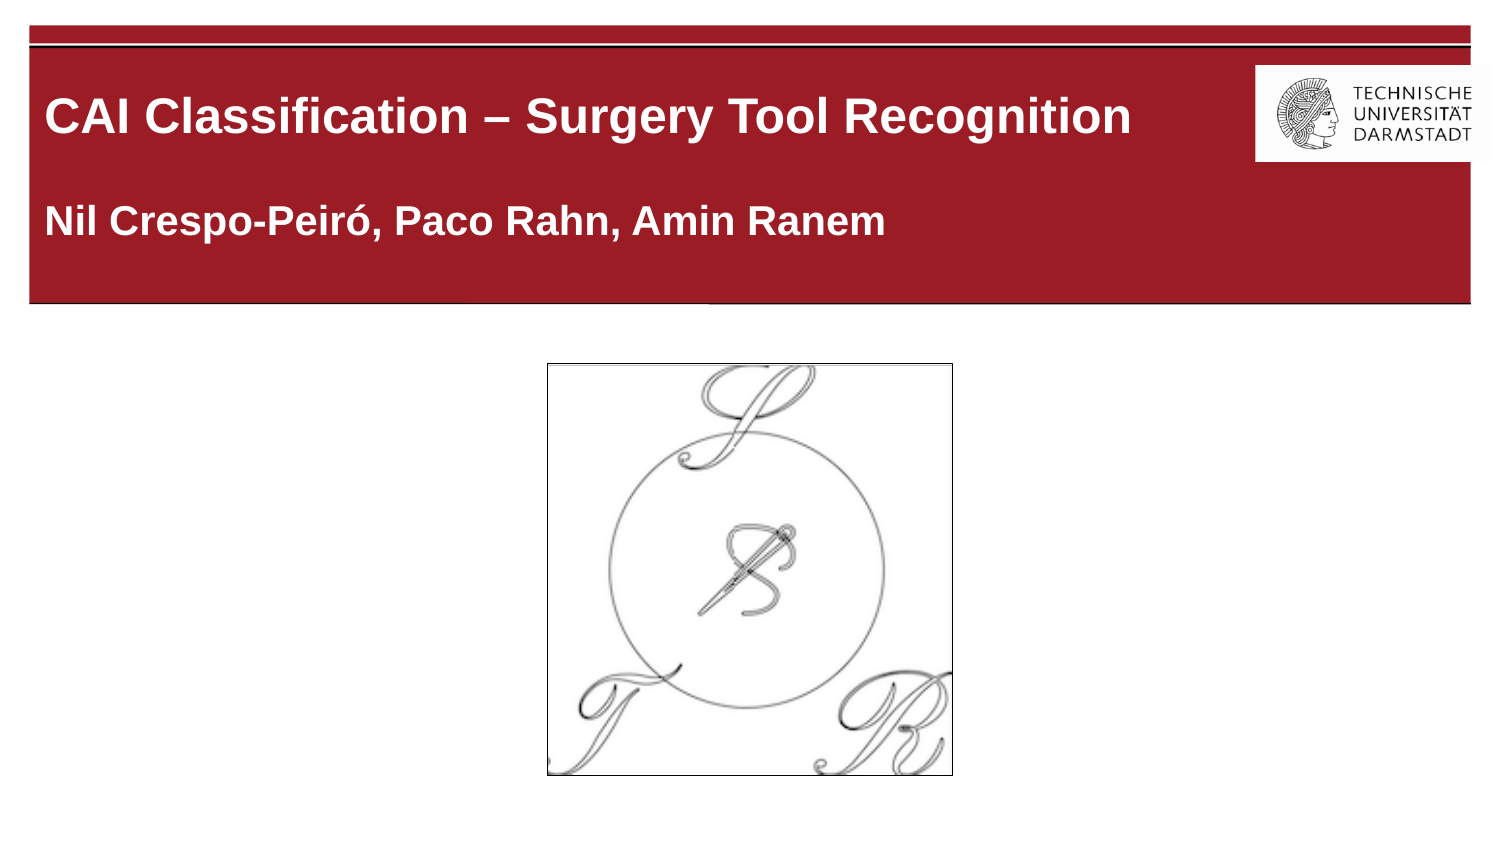

# CAI Classification – Surgery Tool Recognition
Nil Crespo-Peiró, Paco Rahn, Amin Ranem